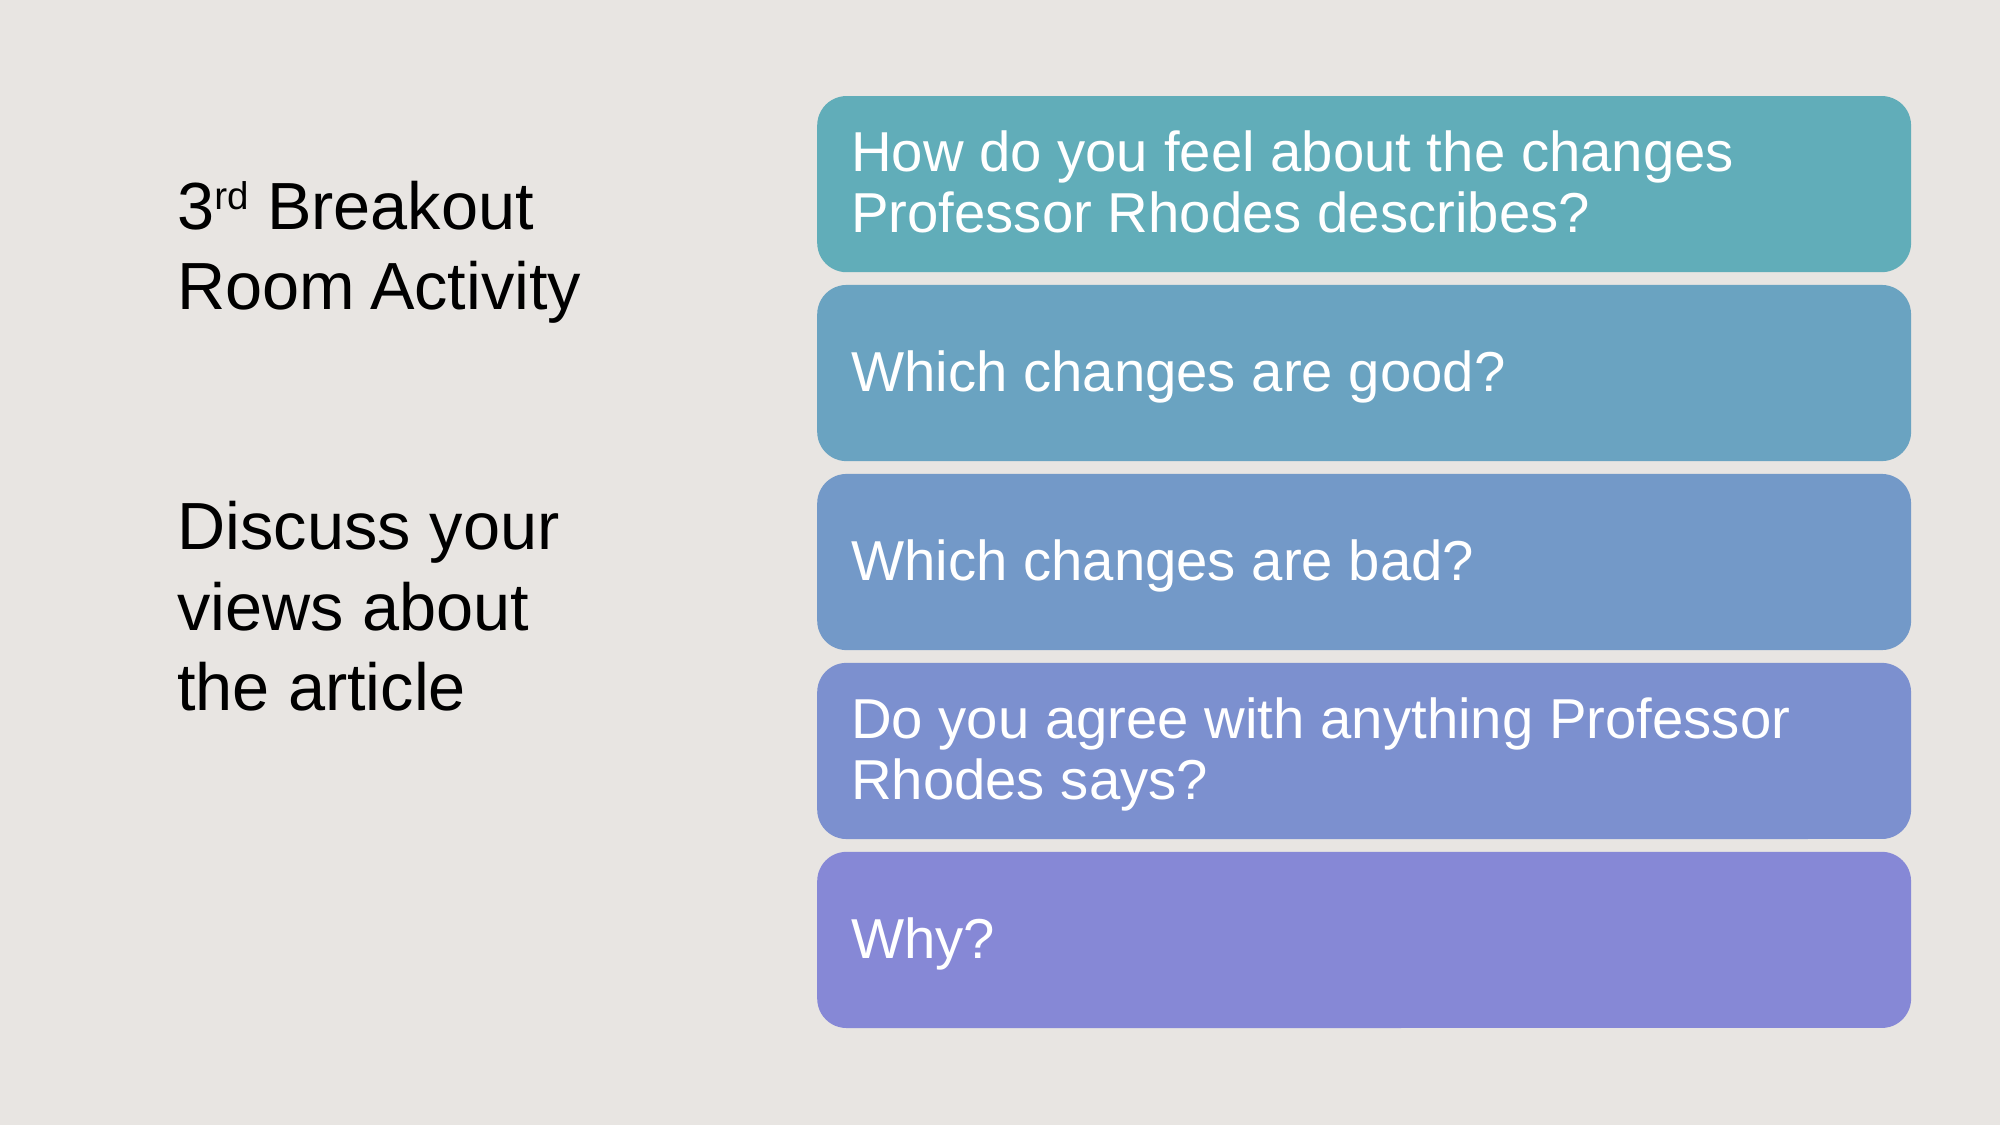

How do you feel about the changes Professor Rhodes describes?
Which changes are good?
Which changes are bad?
Do you agree with anything Professor Rhodes says?
Why?
# 3rd Breakout Room Activity Discuss your views about the article